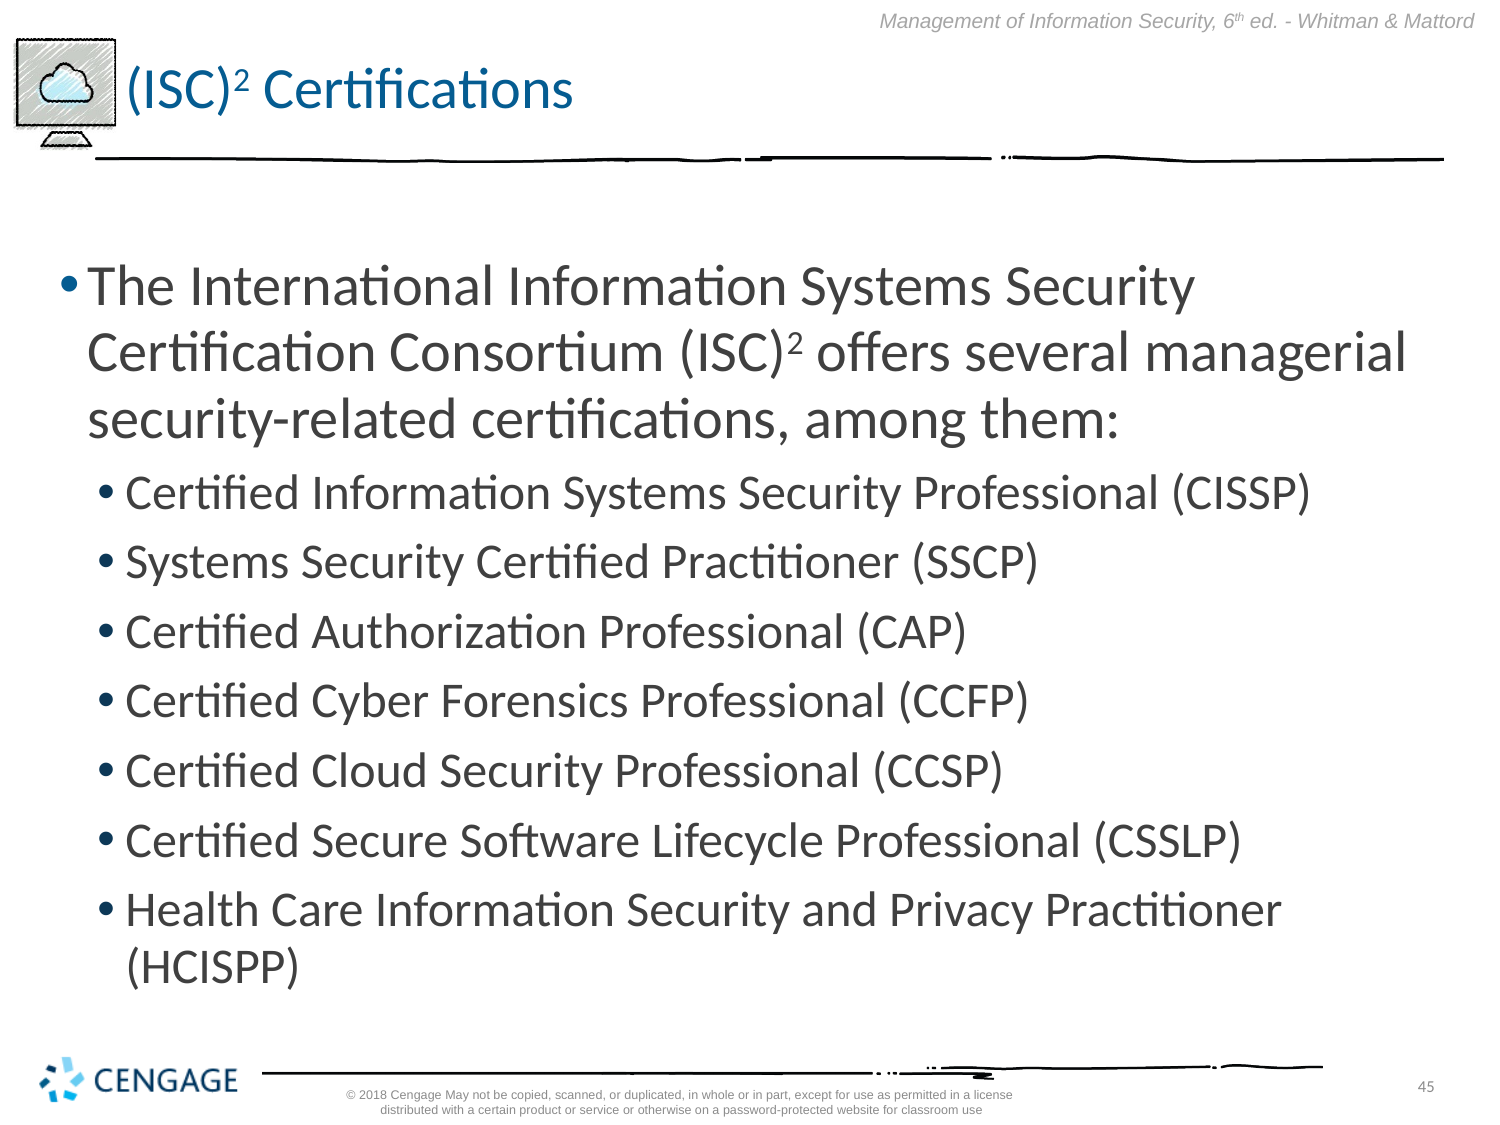

# (ISC)2 Certifications
The International Information Systems Security Certification Consortium (ISC)2 offers several managerial security-related certifications, among them:
Certified Information Systems Security Professional (CISSP)
Systems Security Certified Practitioner (SSCP)
Certified Authorization Professional (CAP)
Certified Cyber Forensics Professional (CCFP)
Certified Cloud Security Professional (CCSP)
Certified Secure Software Lifecycle Professional (CSSLP)
Health Care Information Security and Privacy Practitioner (HCISPP)